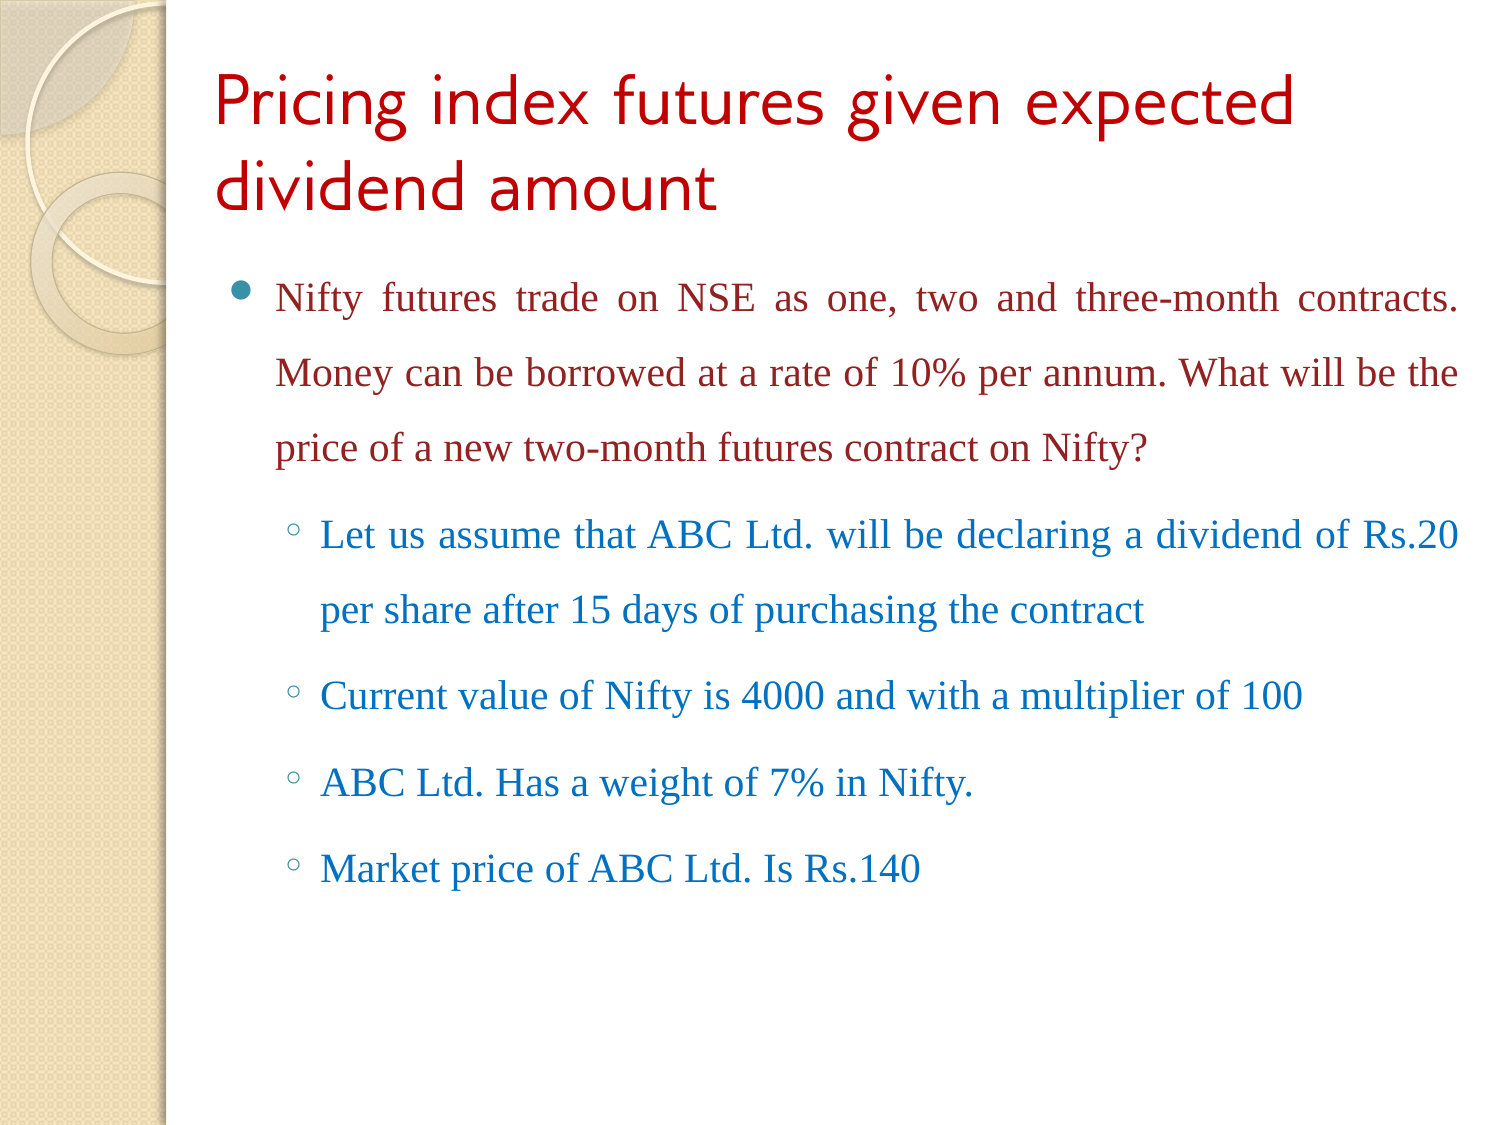

# Pricing index futures given expected dividend amount
Nifty futures trade on NSE as one, two and three-month contracts. Money can be borrowed at a rate of 10% per annum. What will be the price of a new two-month futures contract on Nifty?
Let us assume that ABC Ltd. will be declaring a dividend of Rs.20 per share after 15 days of purchasing the contract
Current value of Nifty is 4000 and with a multiplier of 100
ABC Ltd. Has a weight of 7% in Nifty.
Market price of ABC Ltd. Is Rs.140